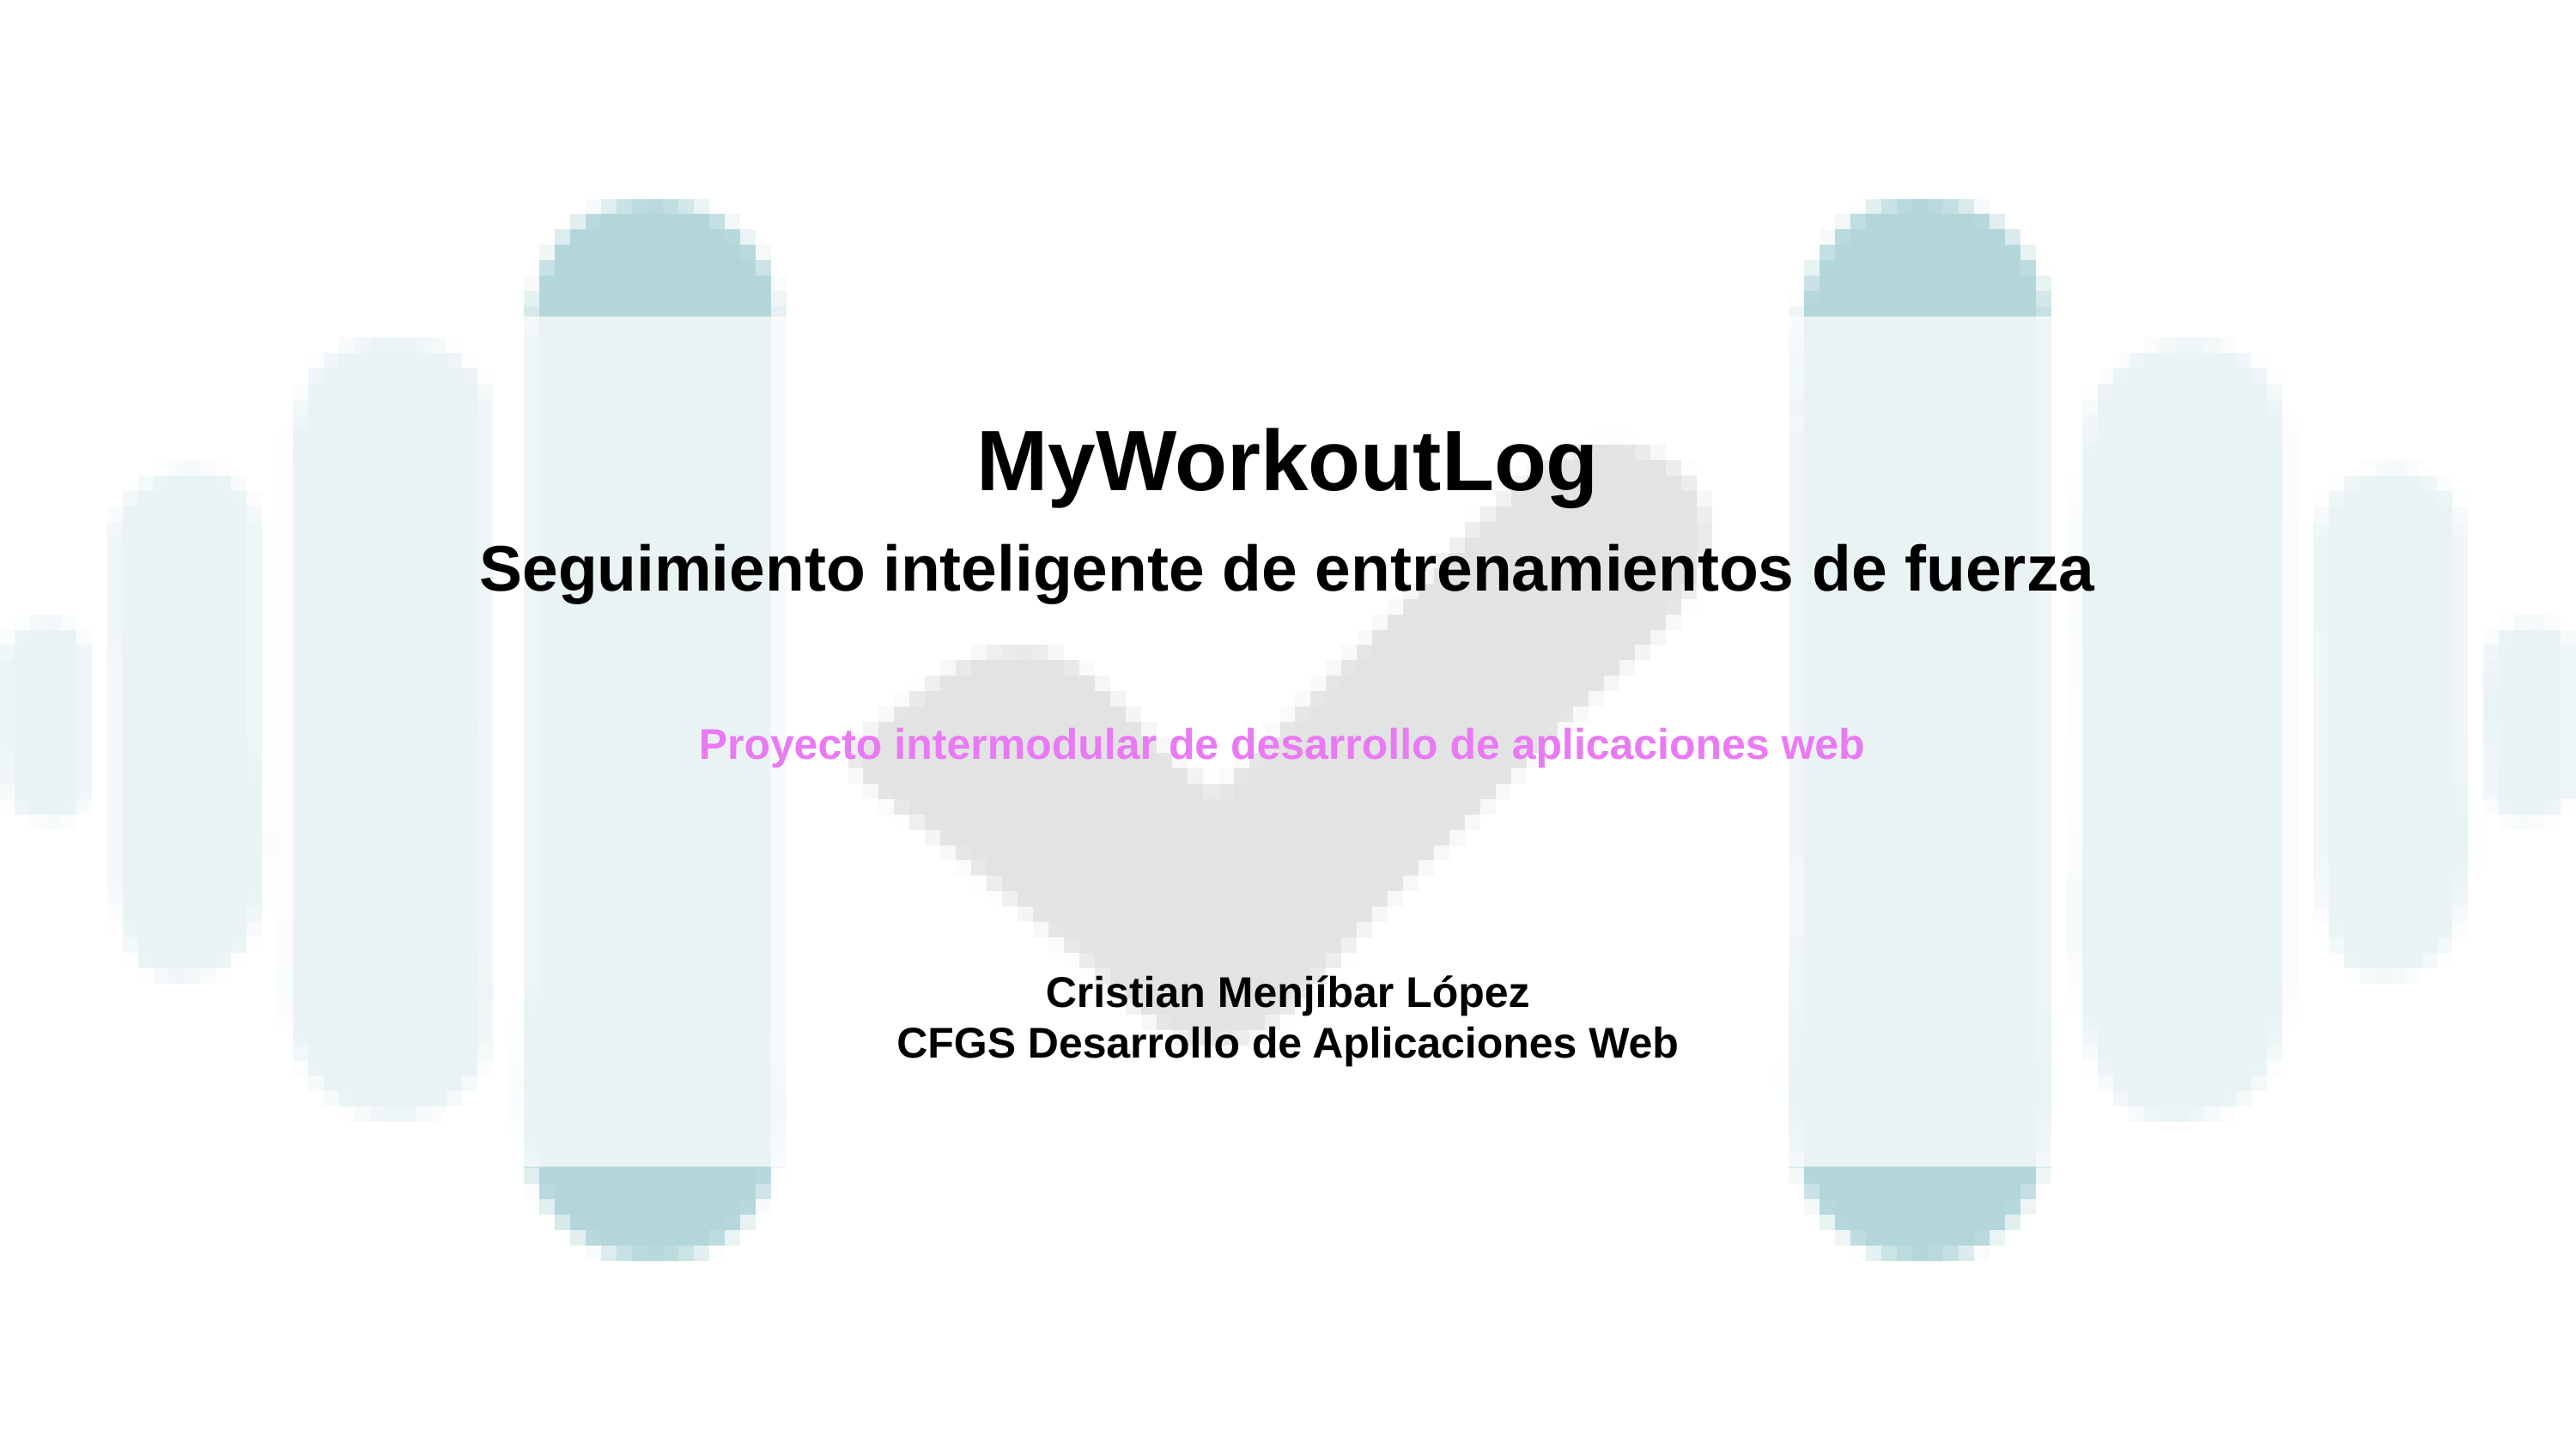

MyWorkoutLog
Seguimiento inteligente de entrenamientos de fuerza
Proyecto intermodular de desarrollo de aplicaciones web
Cristian Menjíbar López
CFGS Desarrollo de Aplicaciones Web